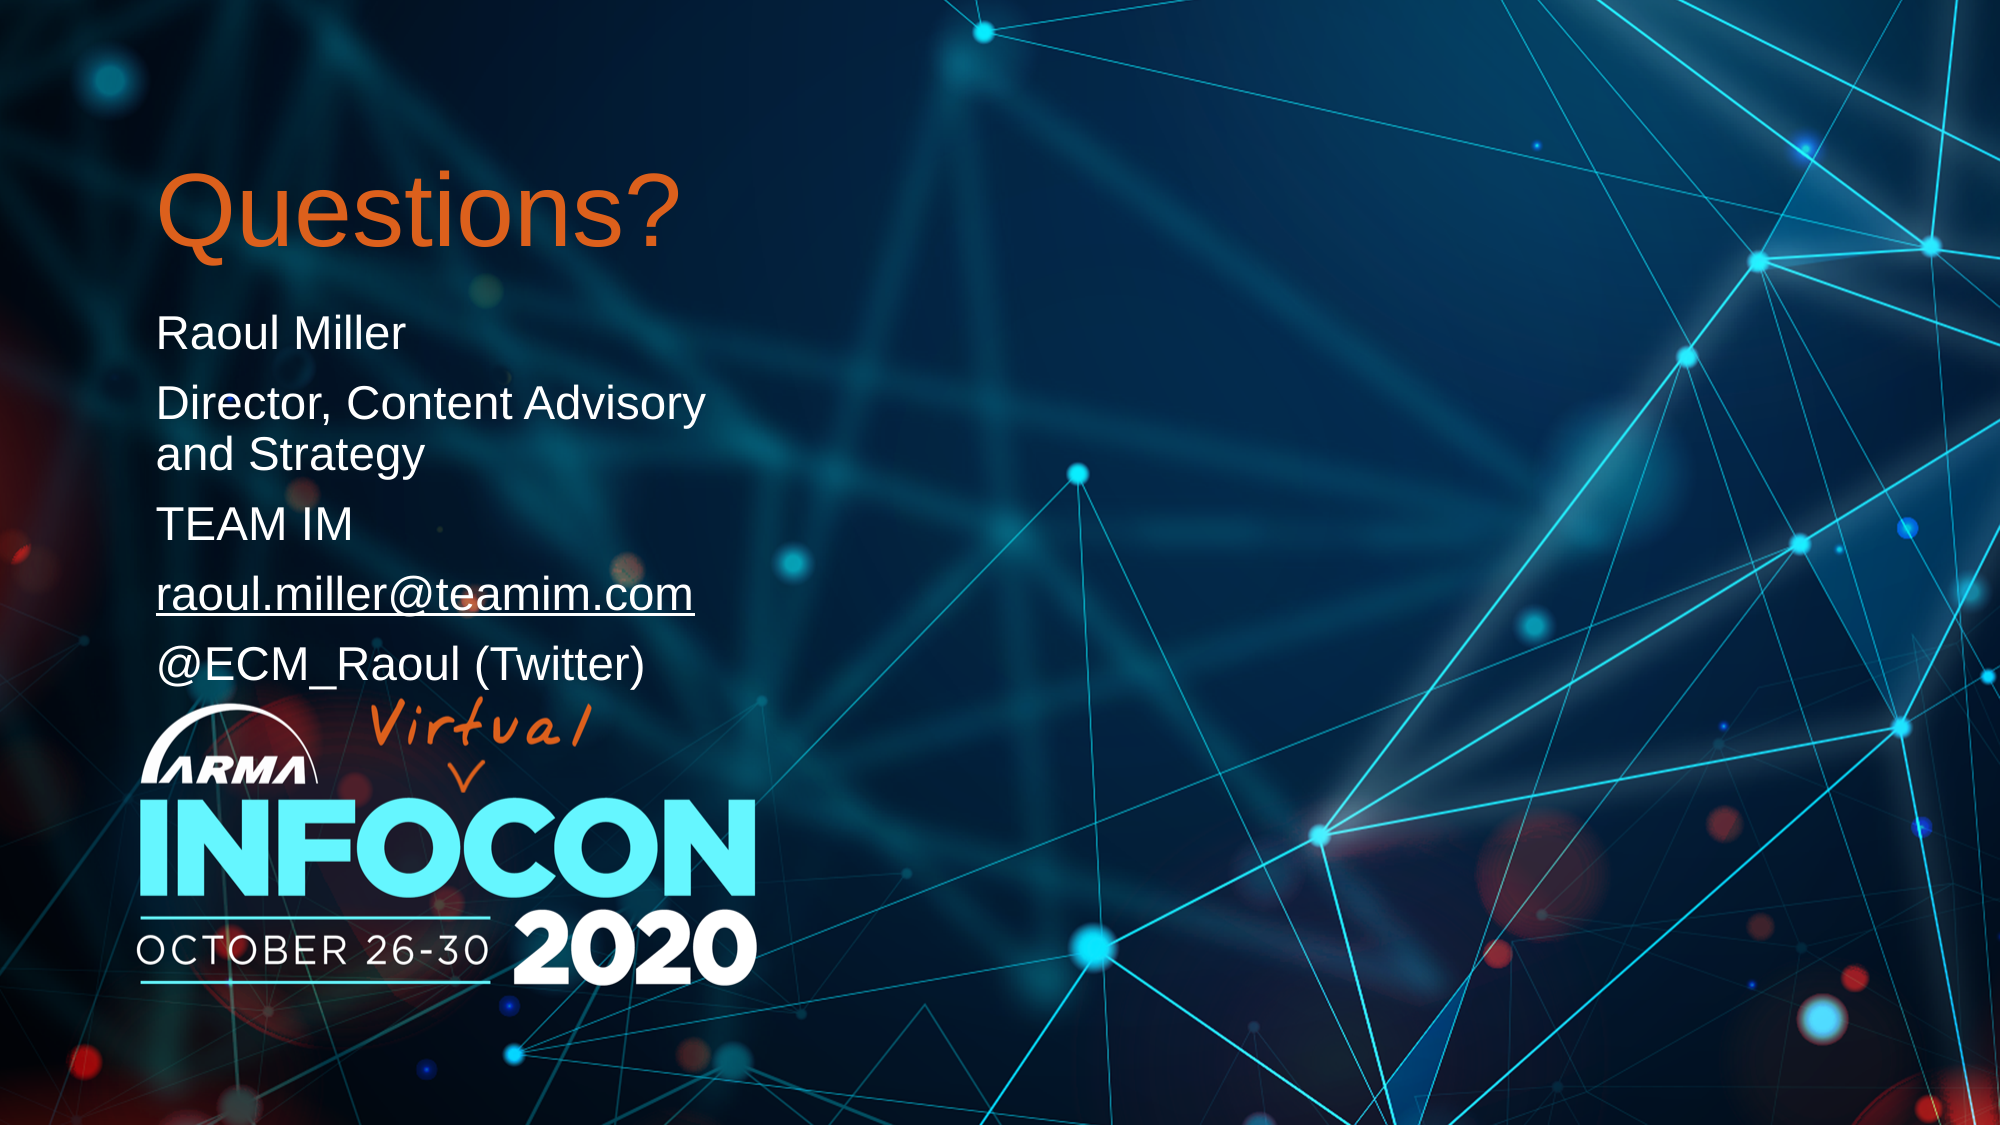

# Questions?

Raoul Miller
Director, Content Advisory and Strategy
TEAM IM
raoul.miller@teamim.com
@ECM_Raoul (Twitter)